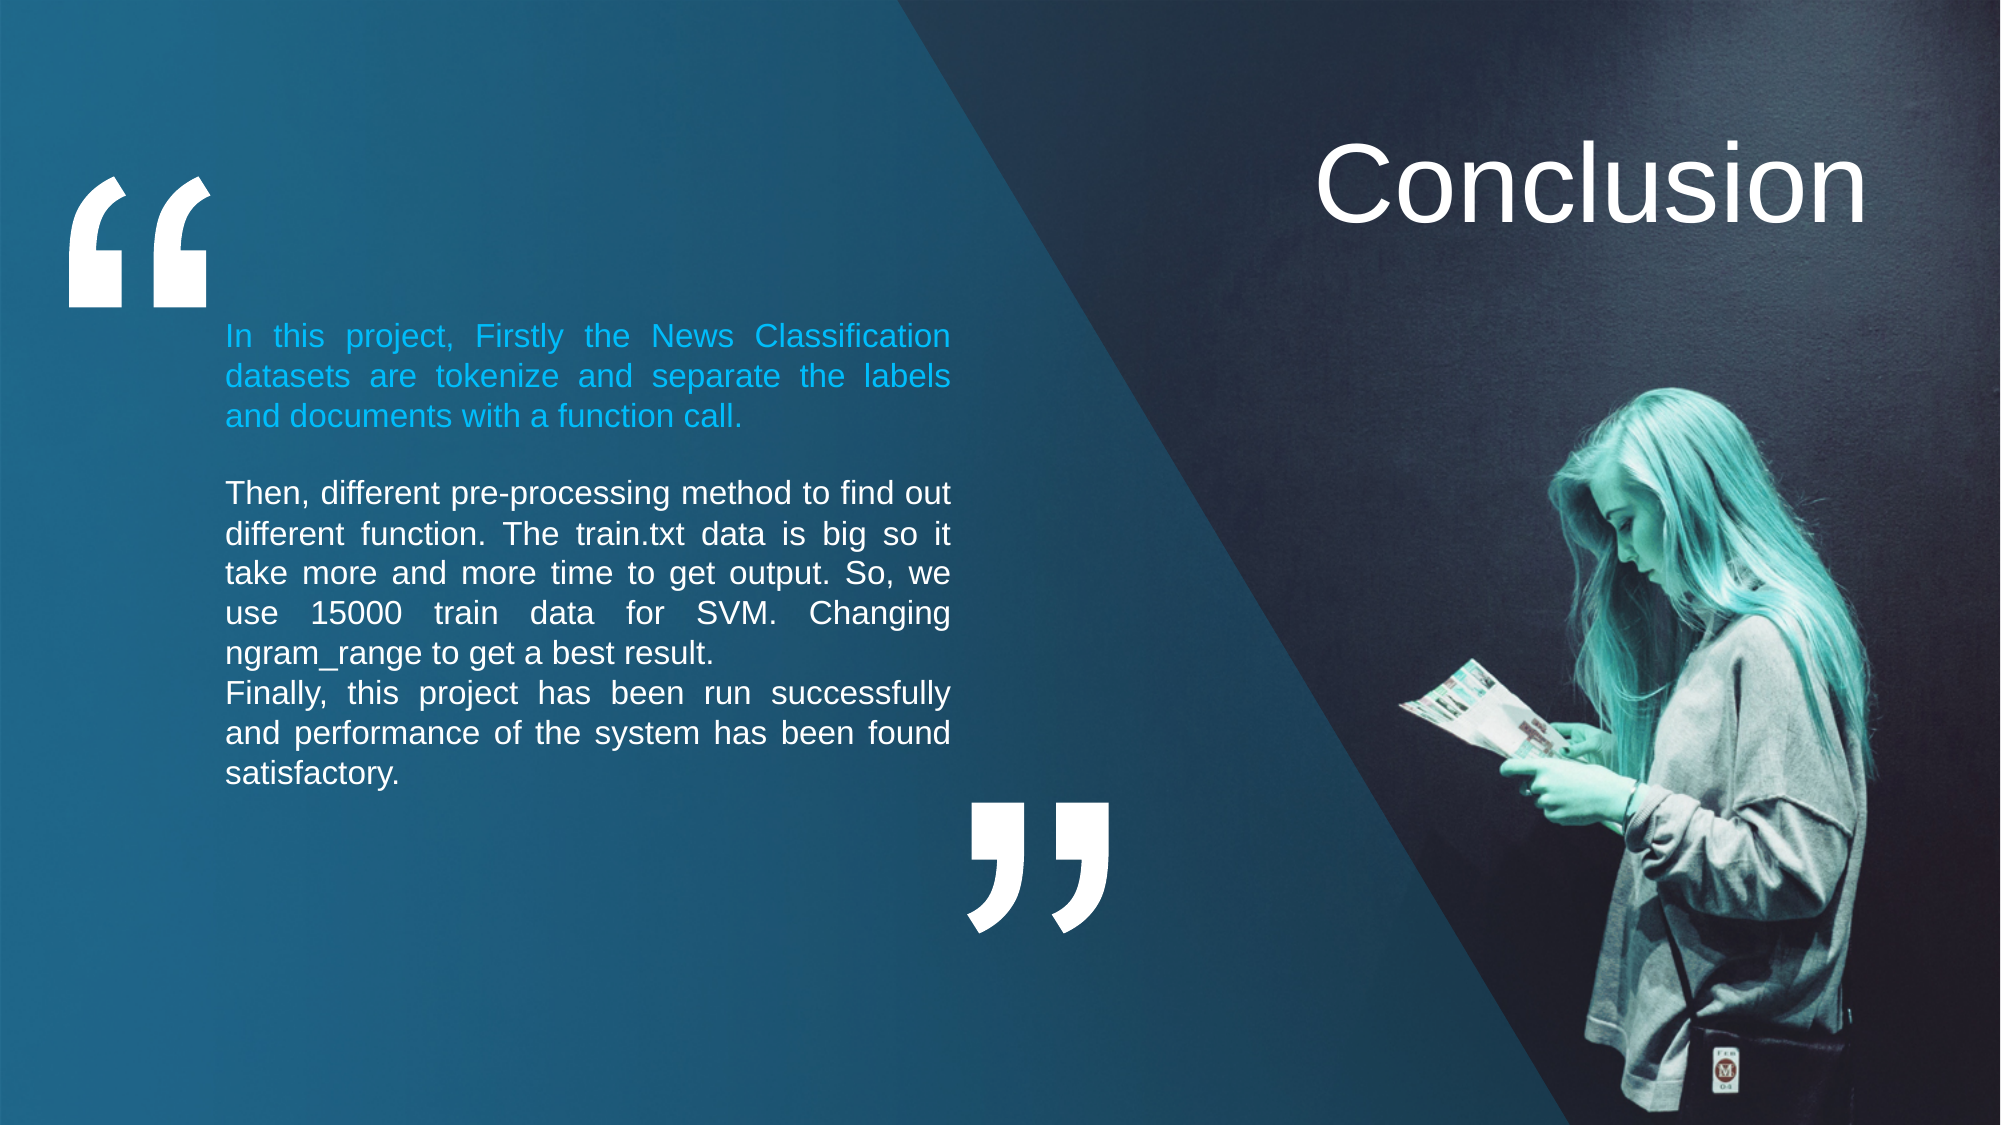

Conclusion

In this project, Firstly the News Classification datasets are tokenize and separate the labels and documents with a function call.
Then, different pre-processing method to find out different function. The train.txt data is big so it take more and more time to get output. So, we use 15000 train data for SVM. Changing ngram_range to get a best result.
Finally, this project has been run successfully and performance of the system has been found satisfactory.